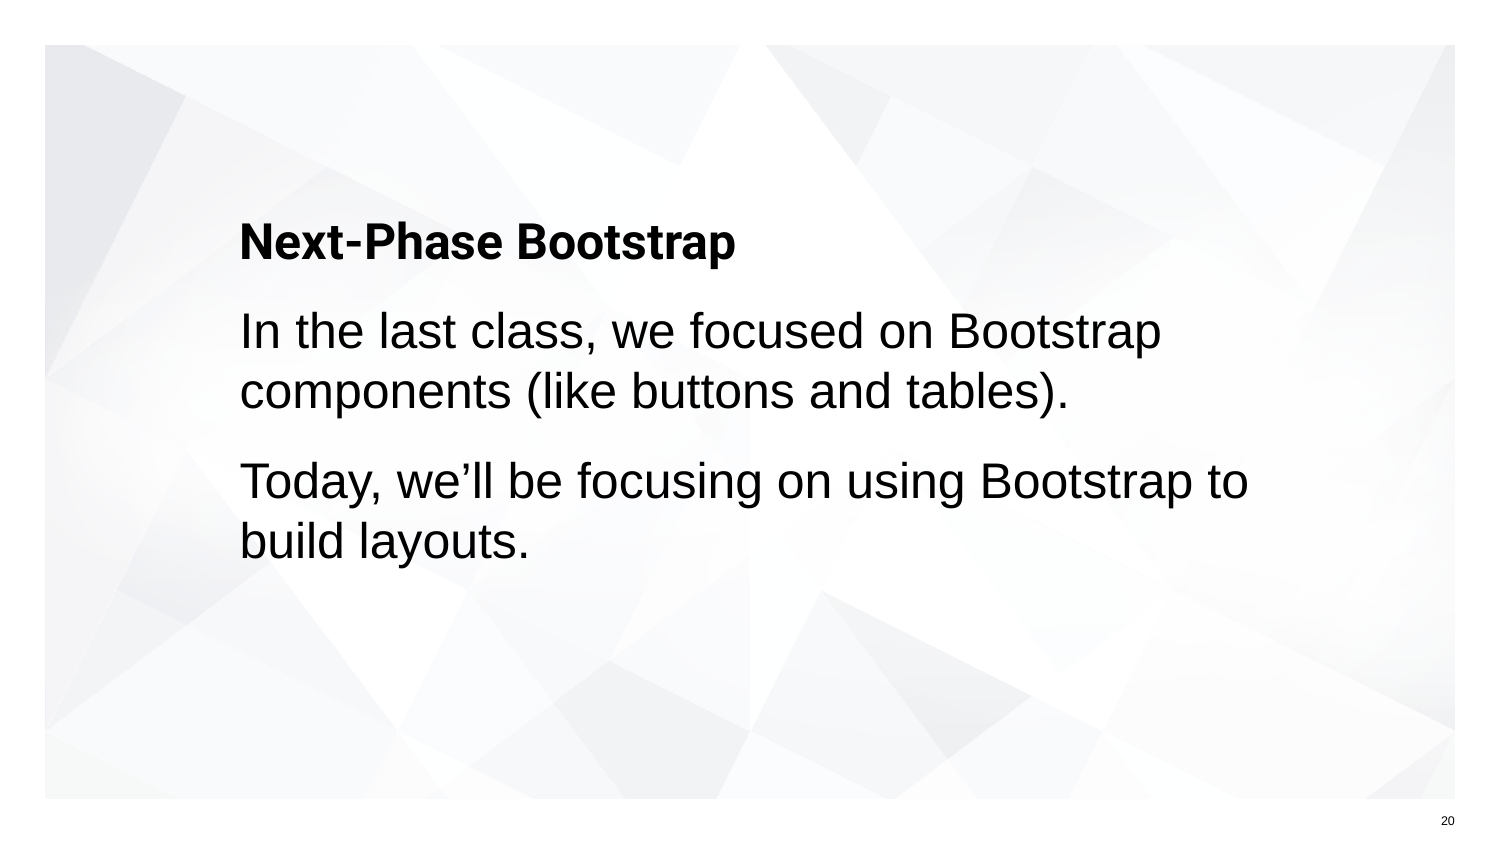

# Next-Phase Bootstrap
In the last class, we focused on Bootstrap components (like buttons and tables).
Today, we’ll be focusing on using Bootstrap to
build layouts.

20